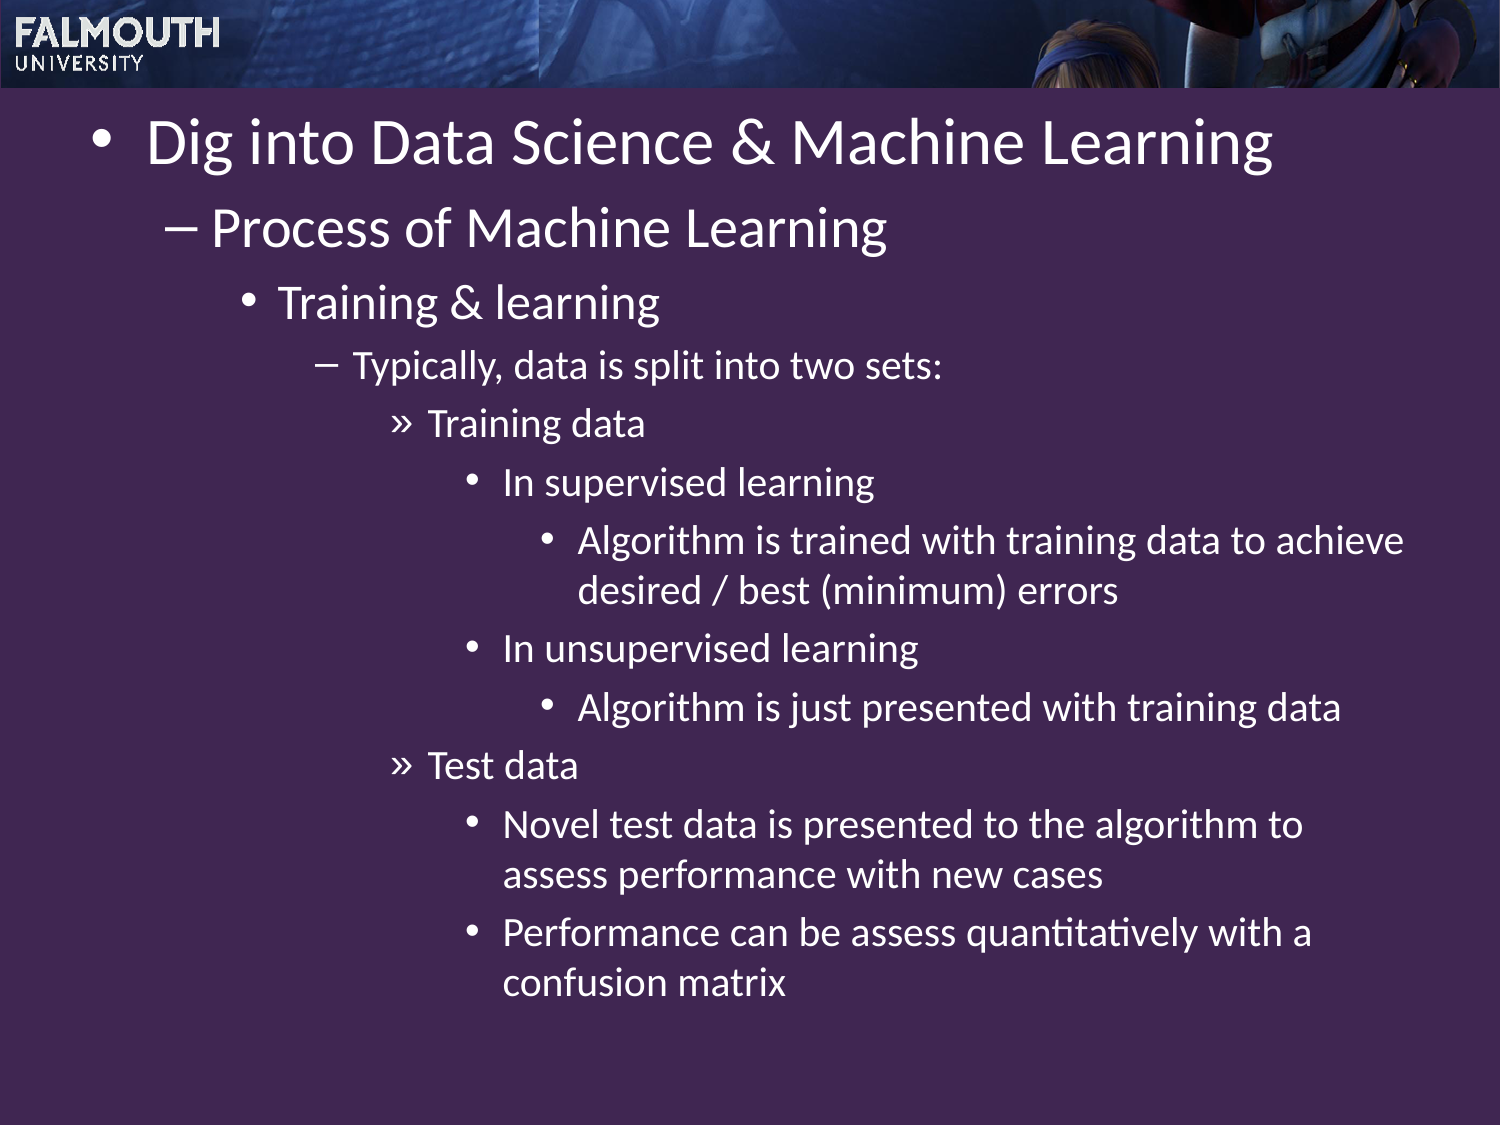

Dig into Data Science & Machine Learning
Process of Machine Learning
Training & learning
Typically, data is split into two sets:
Training data
In supervised learning
Algorithm is trained with training data to achieve desired / best (minimum) errors
In unsupervised learning
Algorithm is just presented with training data
Test data
Novel test data is presented to the algorithm to assess performance with new cases
Performance can be assess quantitatively with a confusion matrix